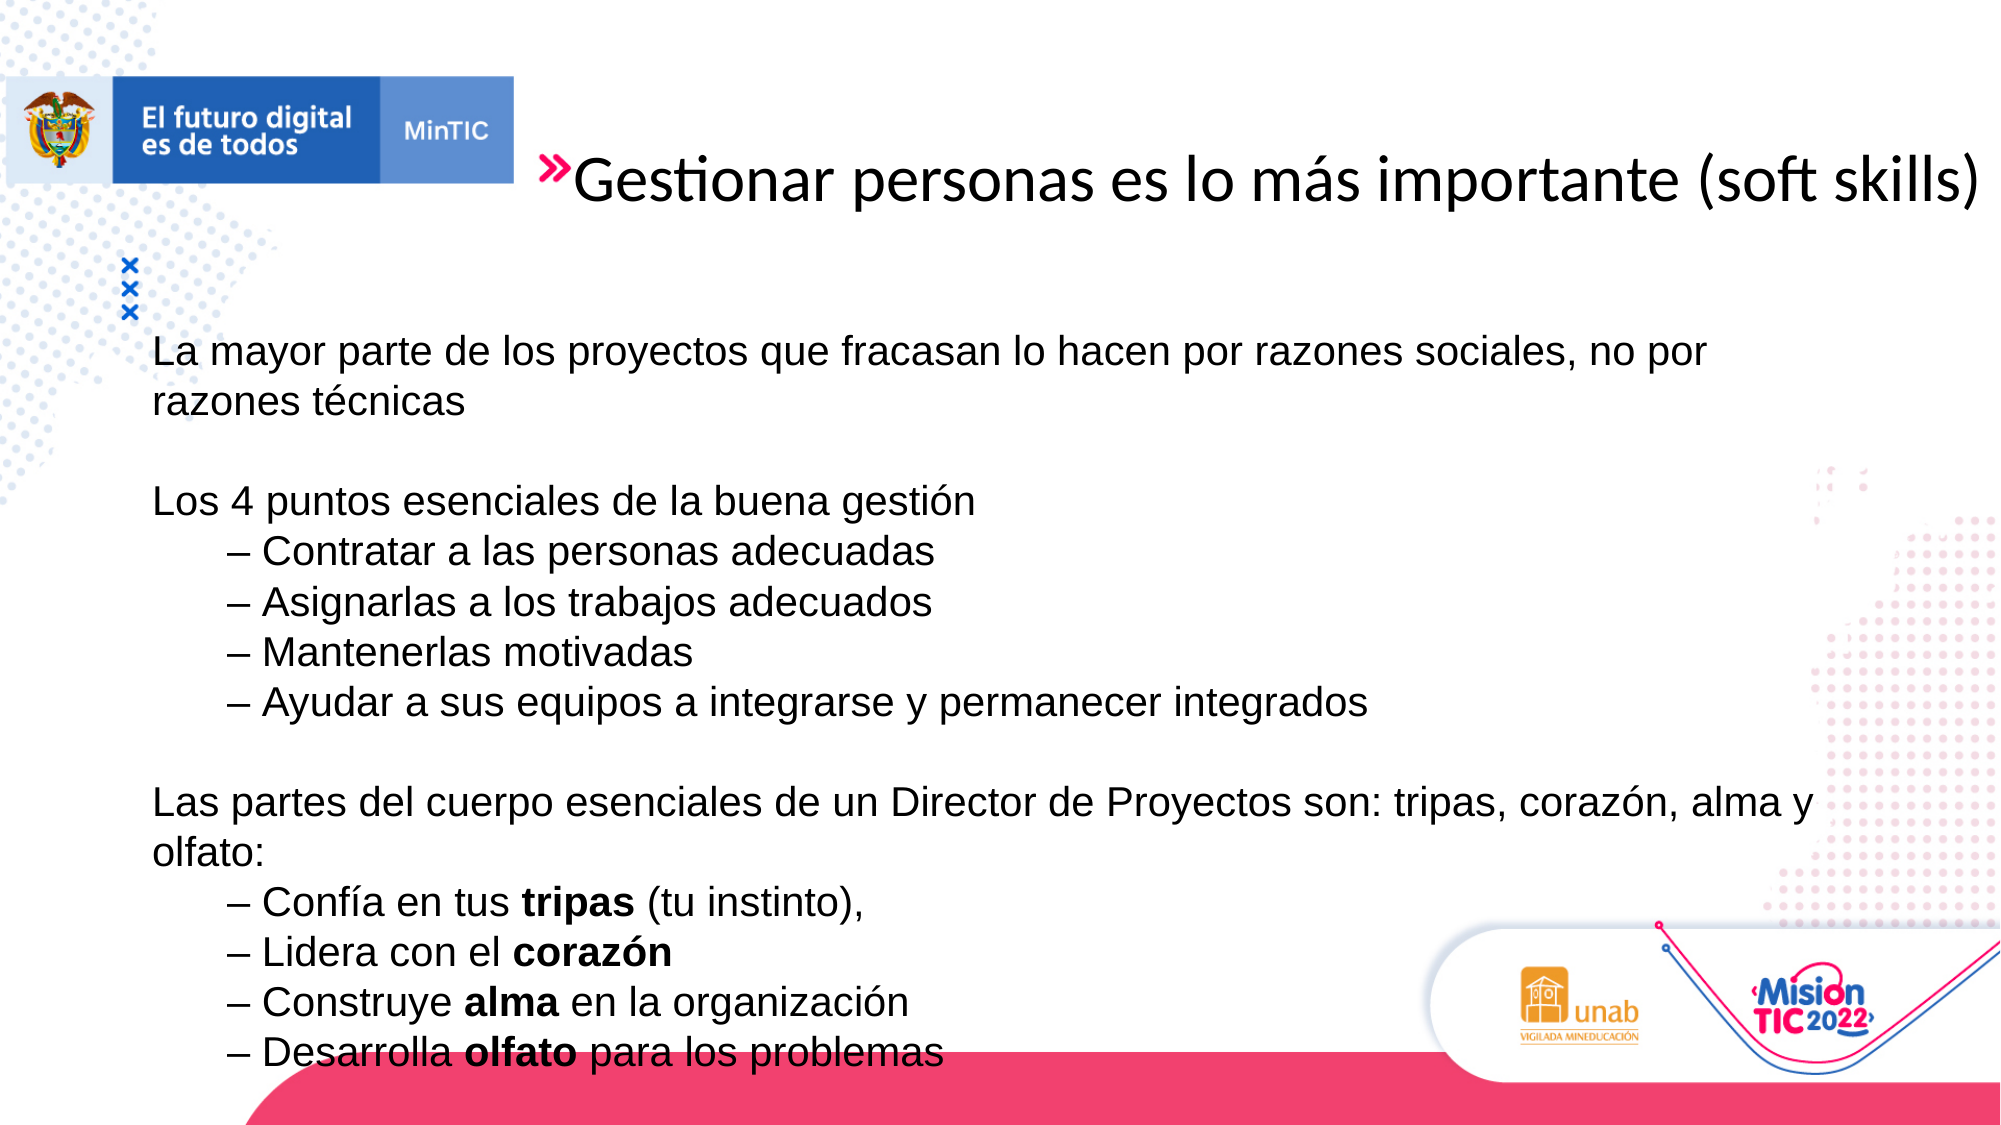

# Gestionar personas es lo más importante (soft skills)
La mayor parte de los proyectos que fracasan lo hacen por razones sociales, no por razones técnicas

Los 4 puntos esenciales de la buena gestión
– Contratar a las personas adecuadas
– Asignarlas a los trabajos adecuados
– Mantenerlas motivadas
– Ayudar a sus equipos a integrarse y permanecer integrados

Las partes del cuerpo esenciales de un Director de Proyectos son: tripas, corazón, alma y olfato:
– Confía en tus tripas (tu instinto),
– Lidera con el corazón
– Construye alma en la organización
– Desarrolla olfato para los problemas